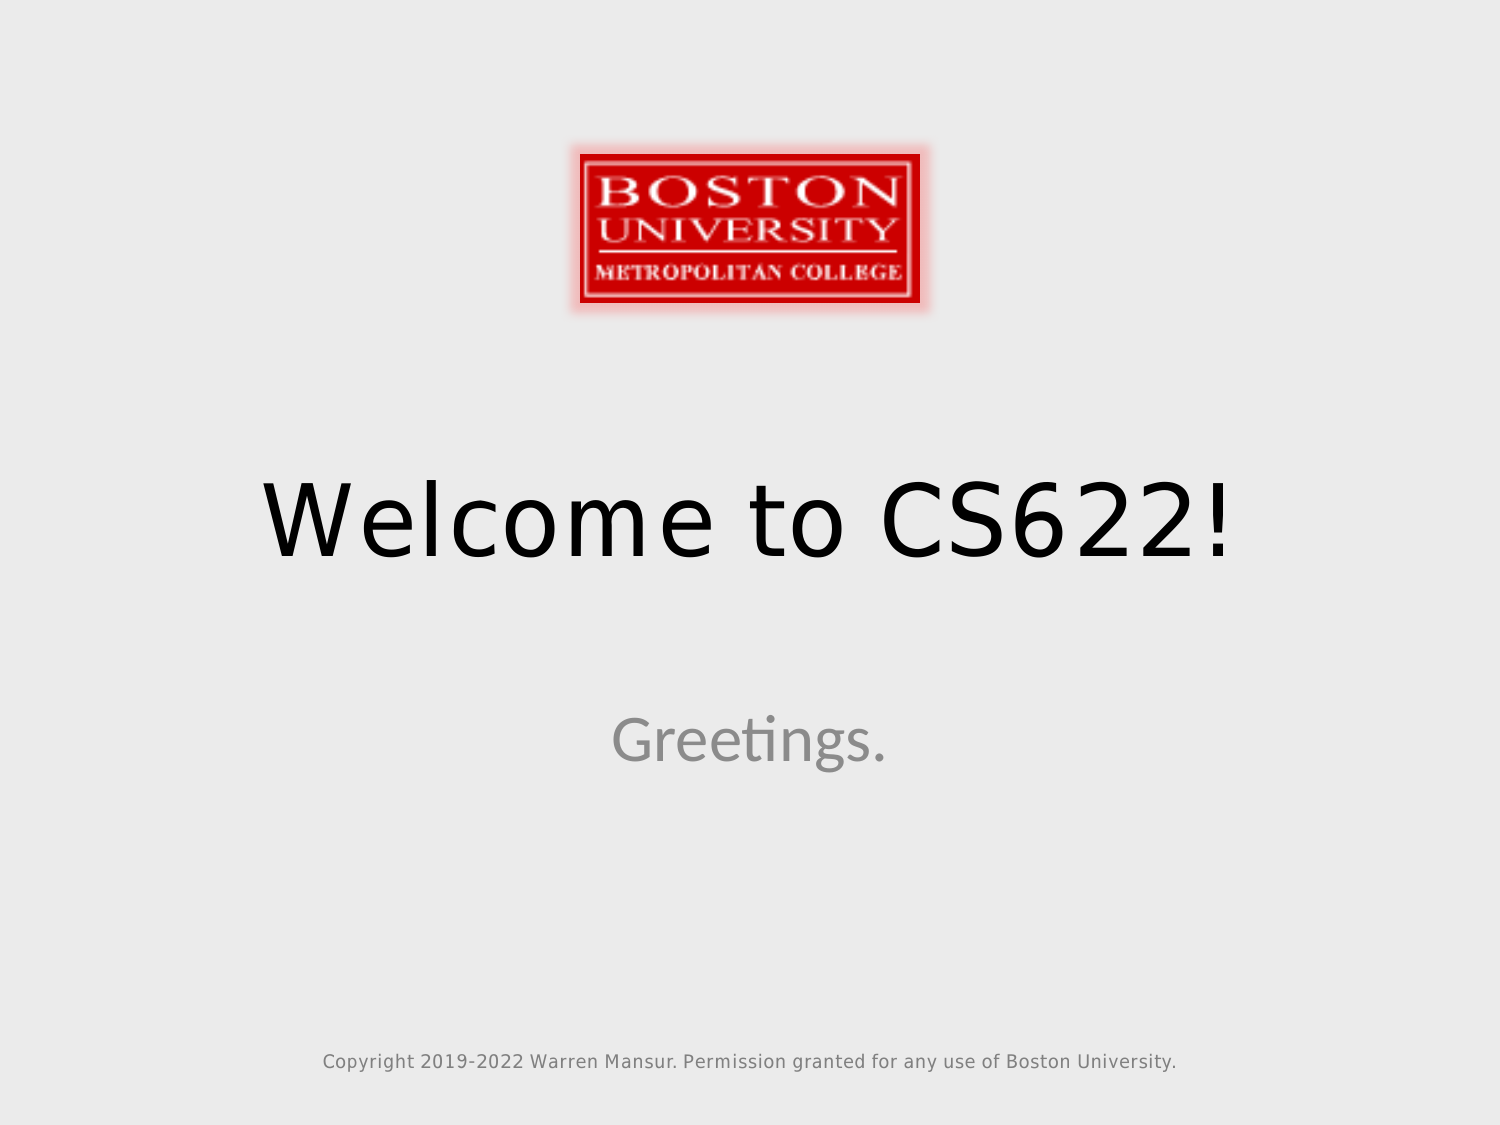

# Welcome to CS622!
Greetings.
Copyright 2019-2022 Warren Mansur. Permission granted for any use of Boston University.